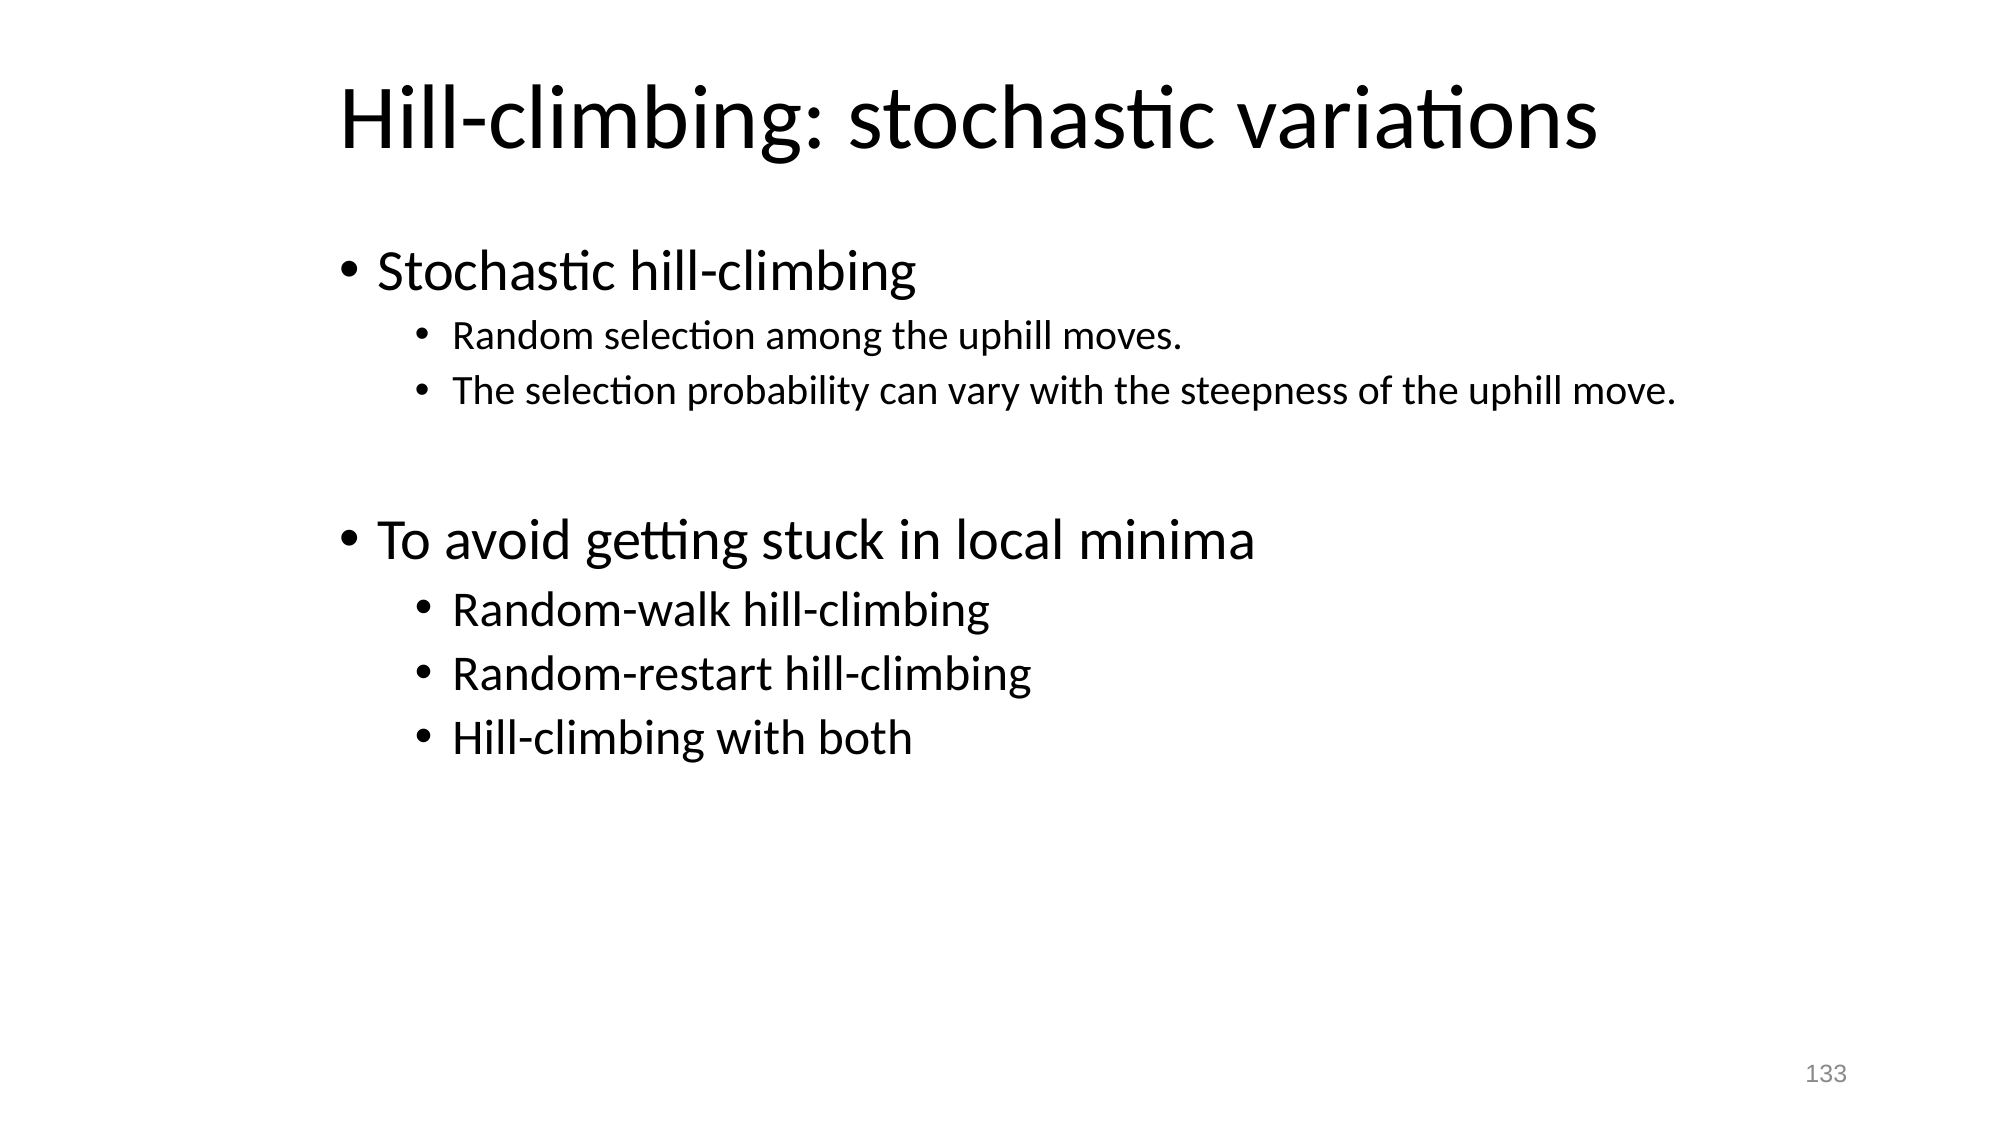

# Hill-climbing: stochastic variations
Stochastic hill-climbing
Random selection among the uphill moves.
The selection probability can vary with the steepness of the uphill move.

To avoid getting stuck in local minima
Random-walk hill-climbing
Random-restart hill-climbing
Hill-climbing with both
133